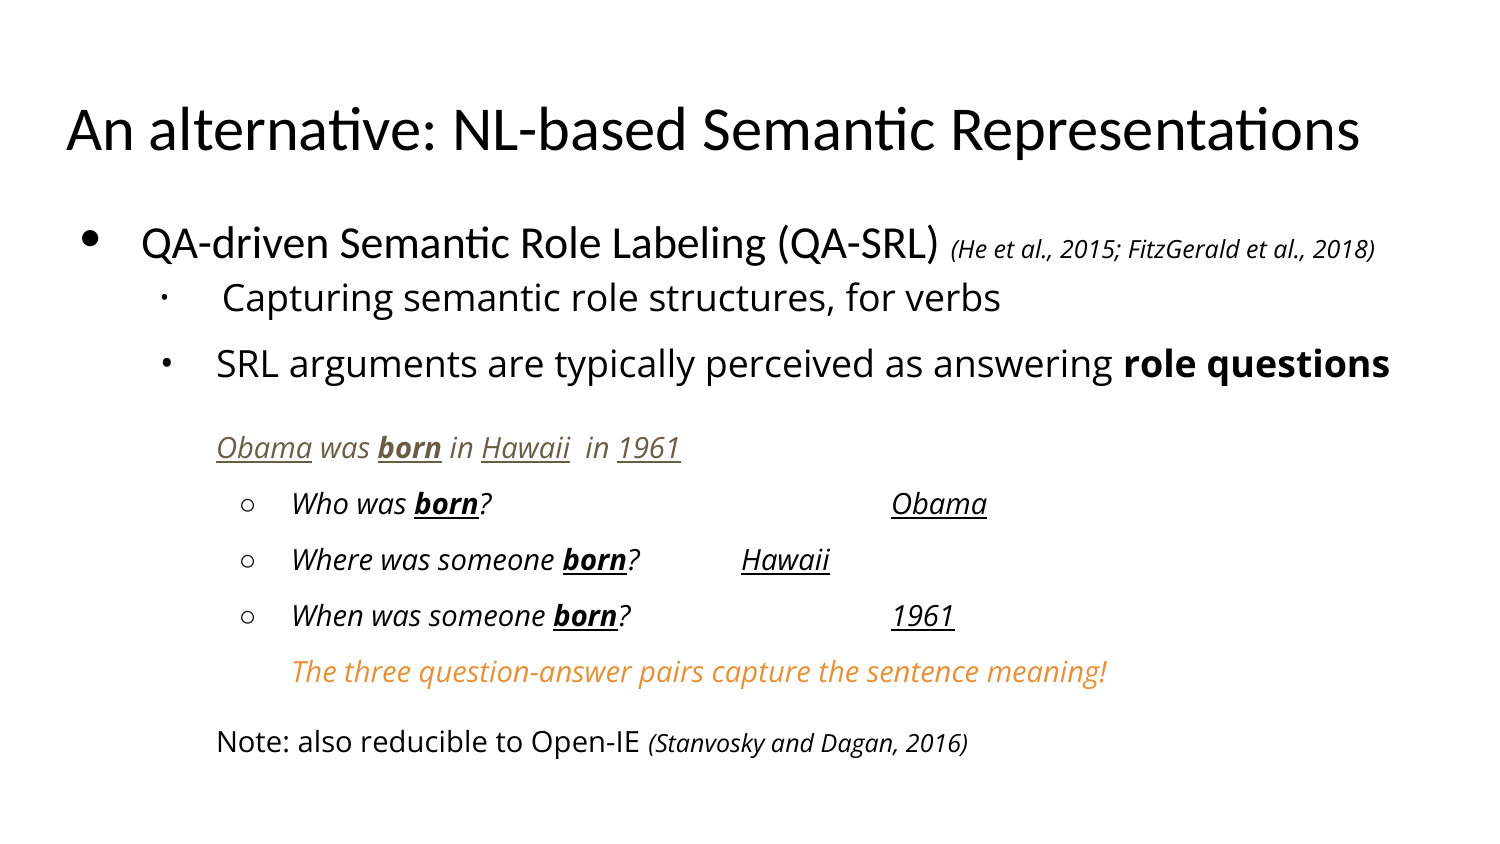

# An alternative: NL-based Semantic Representations

QA-driven Semantic Role Labeling (QA-SRL) (He et al., 2015; FitzGerald et al., 2018)
 Capturing semantic role structures, for verbs
SRL arguments are typically perceived as answering role questions
Obama was born in Hawaii  in 1961
Who was born?  			Obama
Where was someone born?   	Hawaii
When was someone born?		1961
	          The three question-answer pairs capture the sentence meaning!
                    Note: also reducible to Open-IE (Stanvosky and Dagan, 2016)